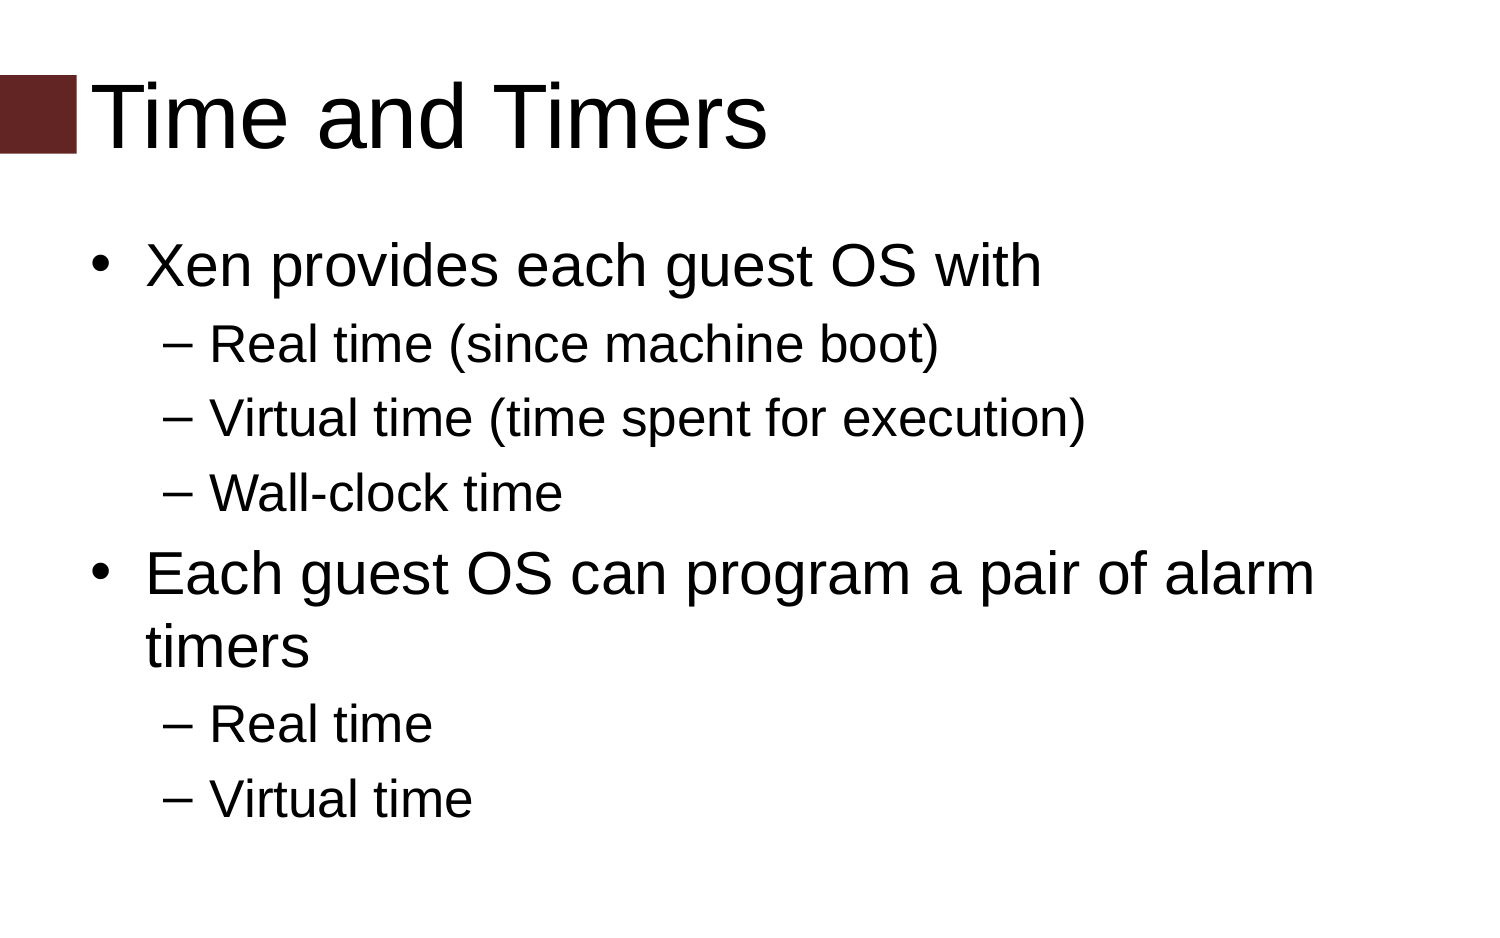

# Time and Timers
Xen provides each guest OS with
Real time (since machine boot)
Virtual time (time spent for execution)
Wall-clock time
Each guest OS can program a pair of alarm timers
Real time
Virtual time